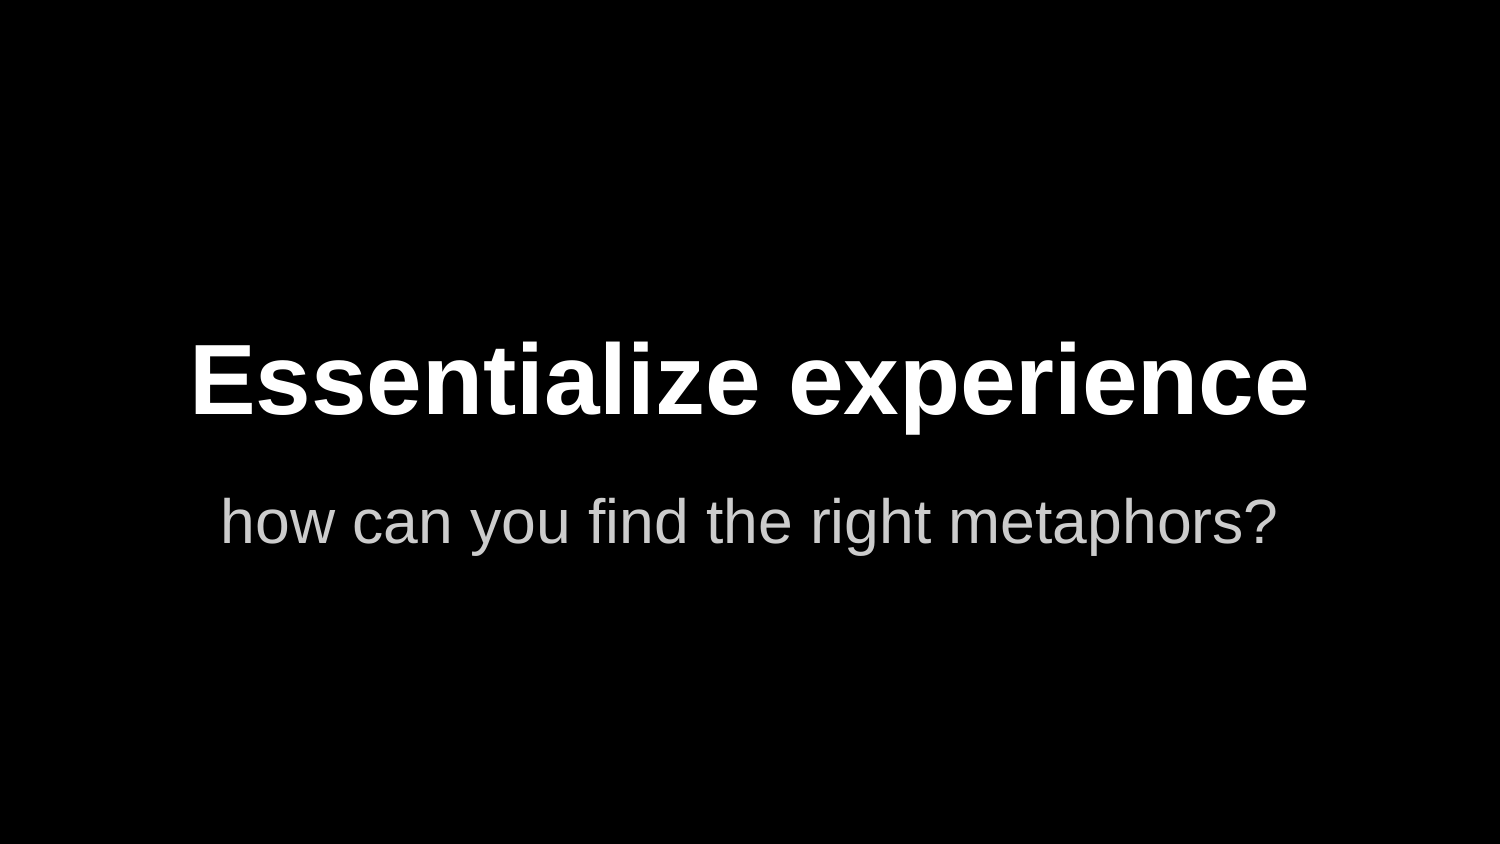

# Essentialize experience
how can you find the right metaphors?